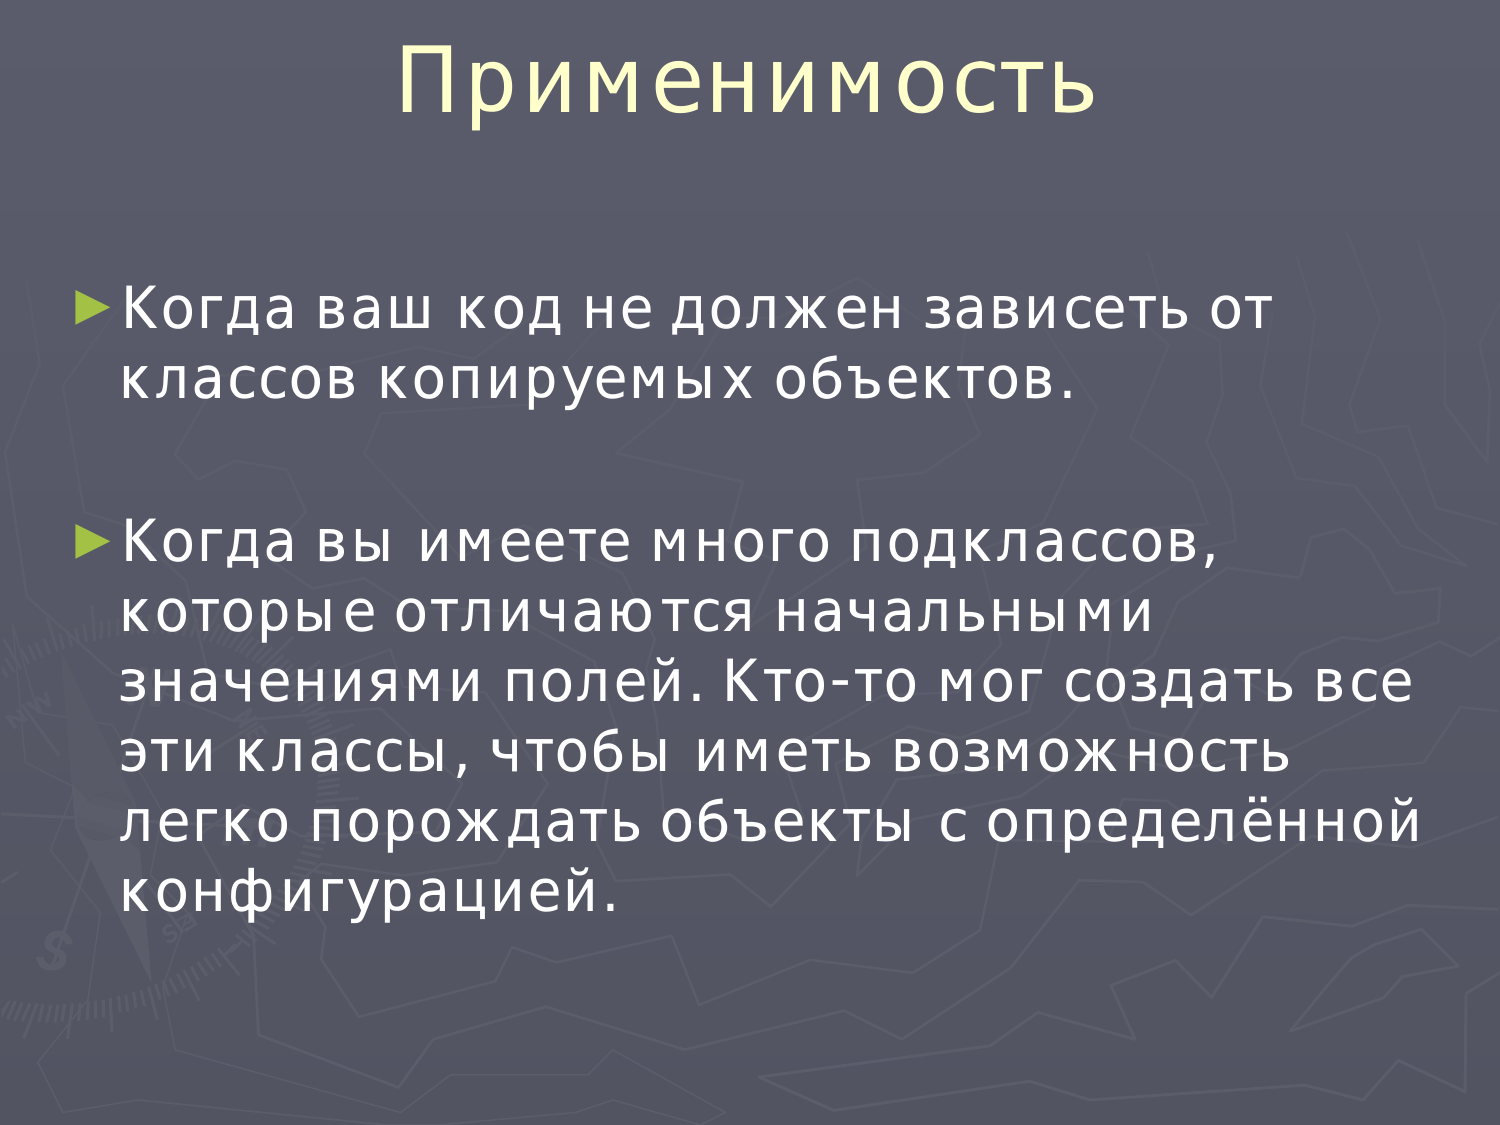

# Применимость
Когда ваш код не должен зависеть от классов копируемых объектов.

Когда вы имеете много подклассов, которые отличаются начальными значениями полей. Кто-то мог создать все эти классы, чтобы иметь возможность легко порождать объекты с определённой конфигурацией.